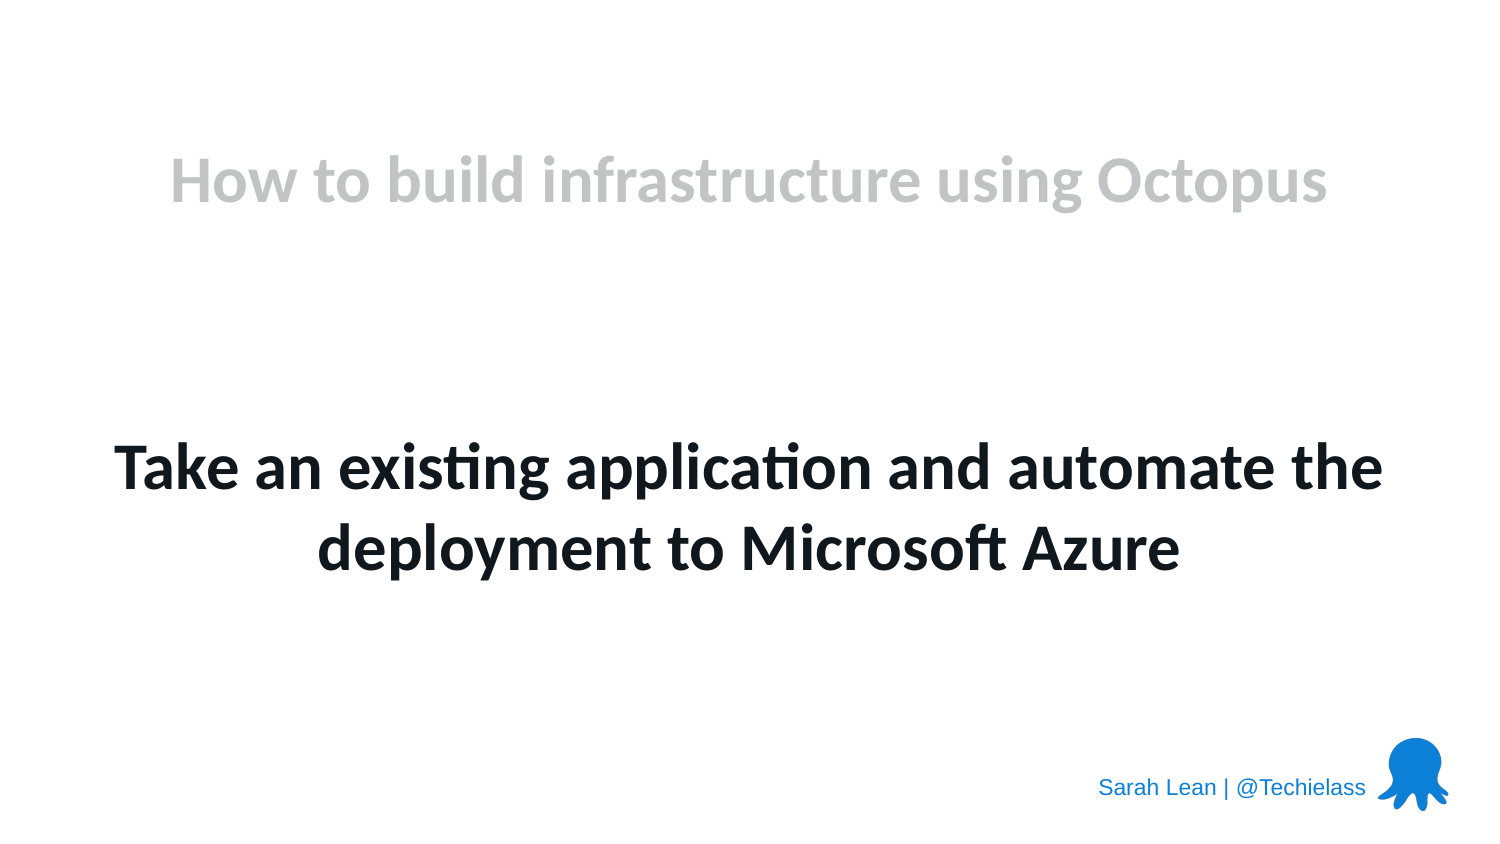

How to build infrastructure using Octopus
Take an existing application and automate the deployment to Microsoft Azure